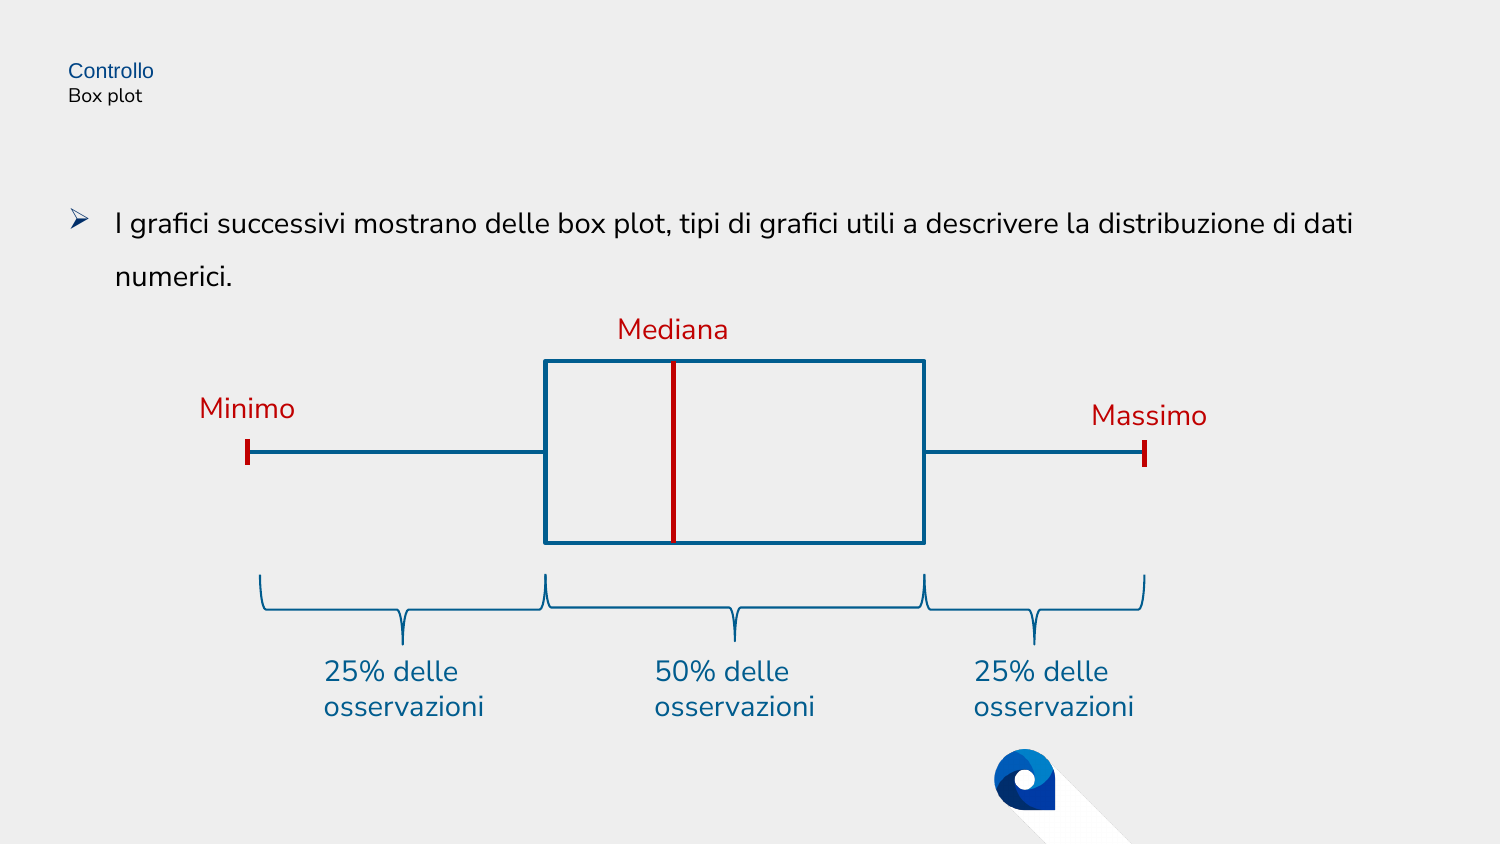

# Controllo Box plot
I grafici successivi mostrano delle box plot, tipi di grafici utili a descrivere la distribuzione di dati numerici.

Mediana

Minimo
Massimo

25% delle osservazioni
25% delle osservazioni
50% delle osservazioni